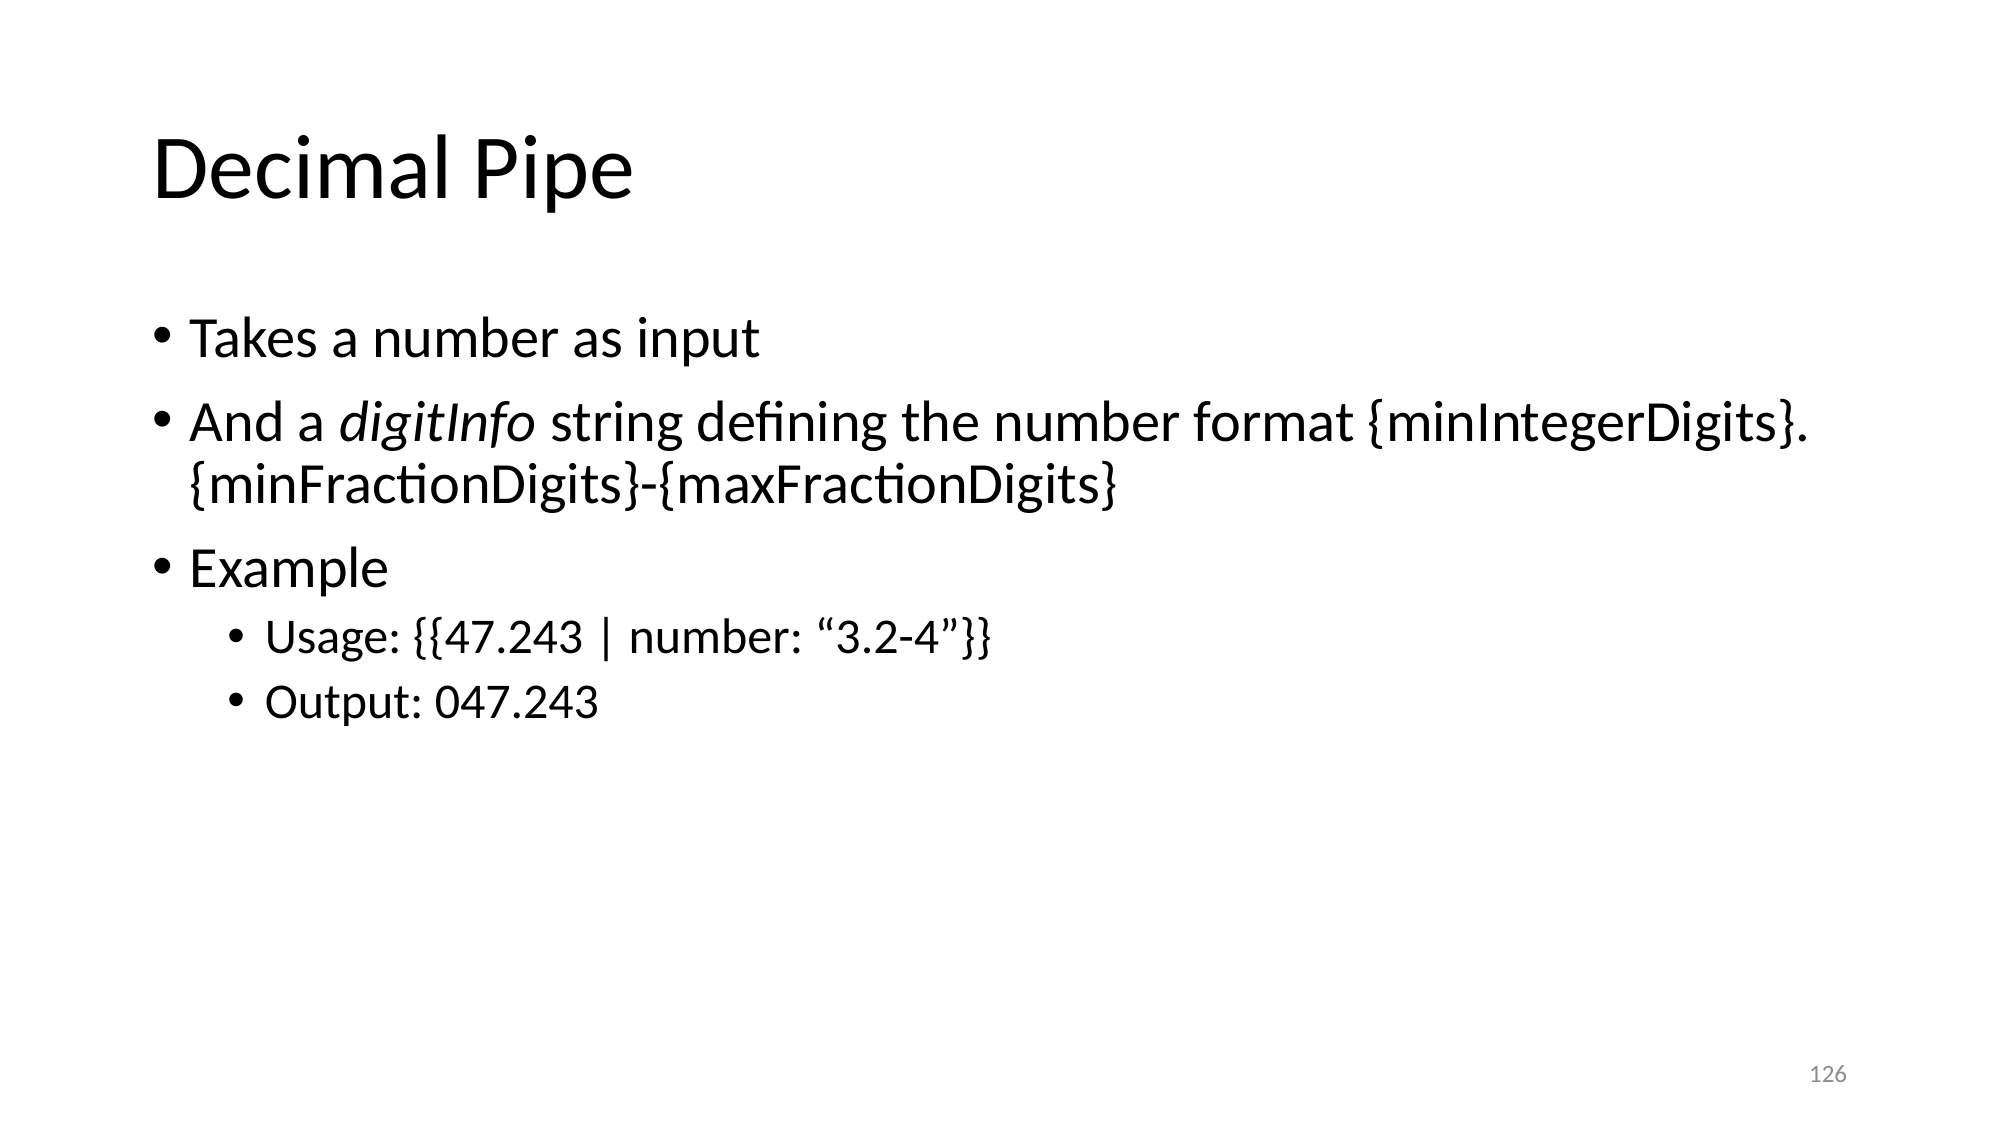

# Decimal Pipe
Takes a number as input
And a digitInfo string defining the number format {minIntegerDigits}.{minFractionDigits}-{maxFractionDigits}
Example
Usage: {{47.243 | number: “3.2-4”}}
Output: 047.243
126